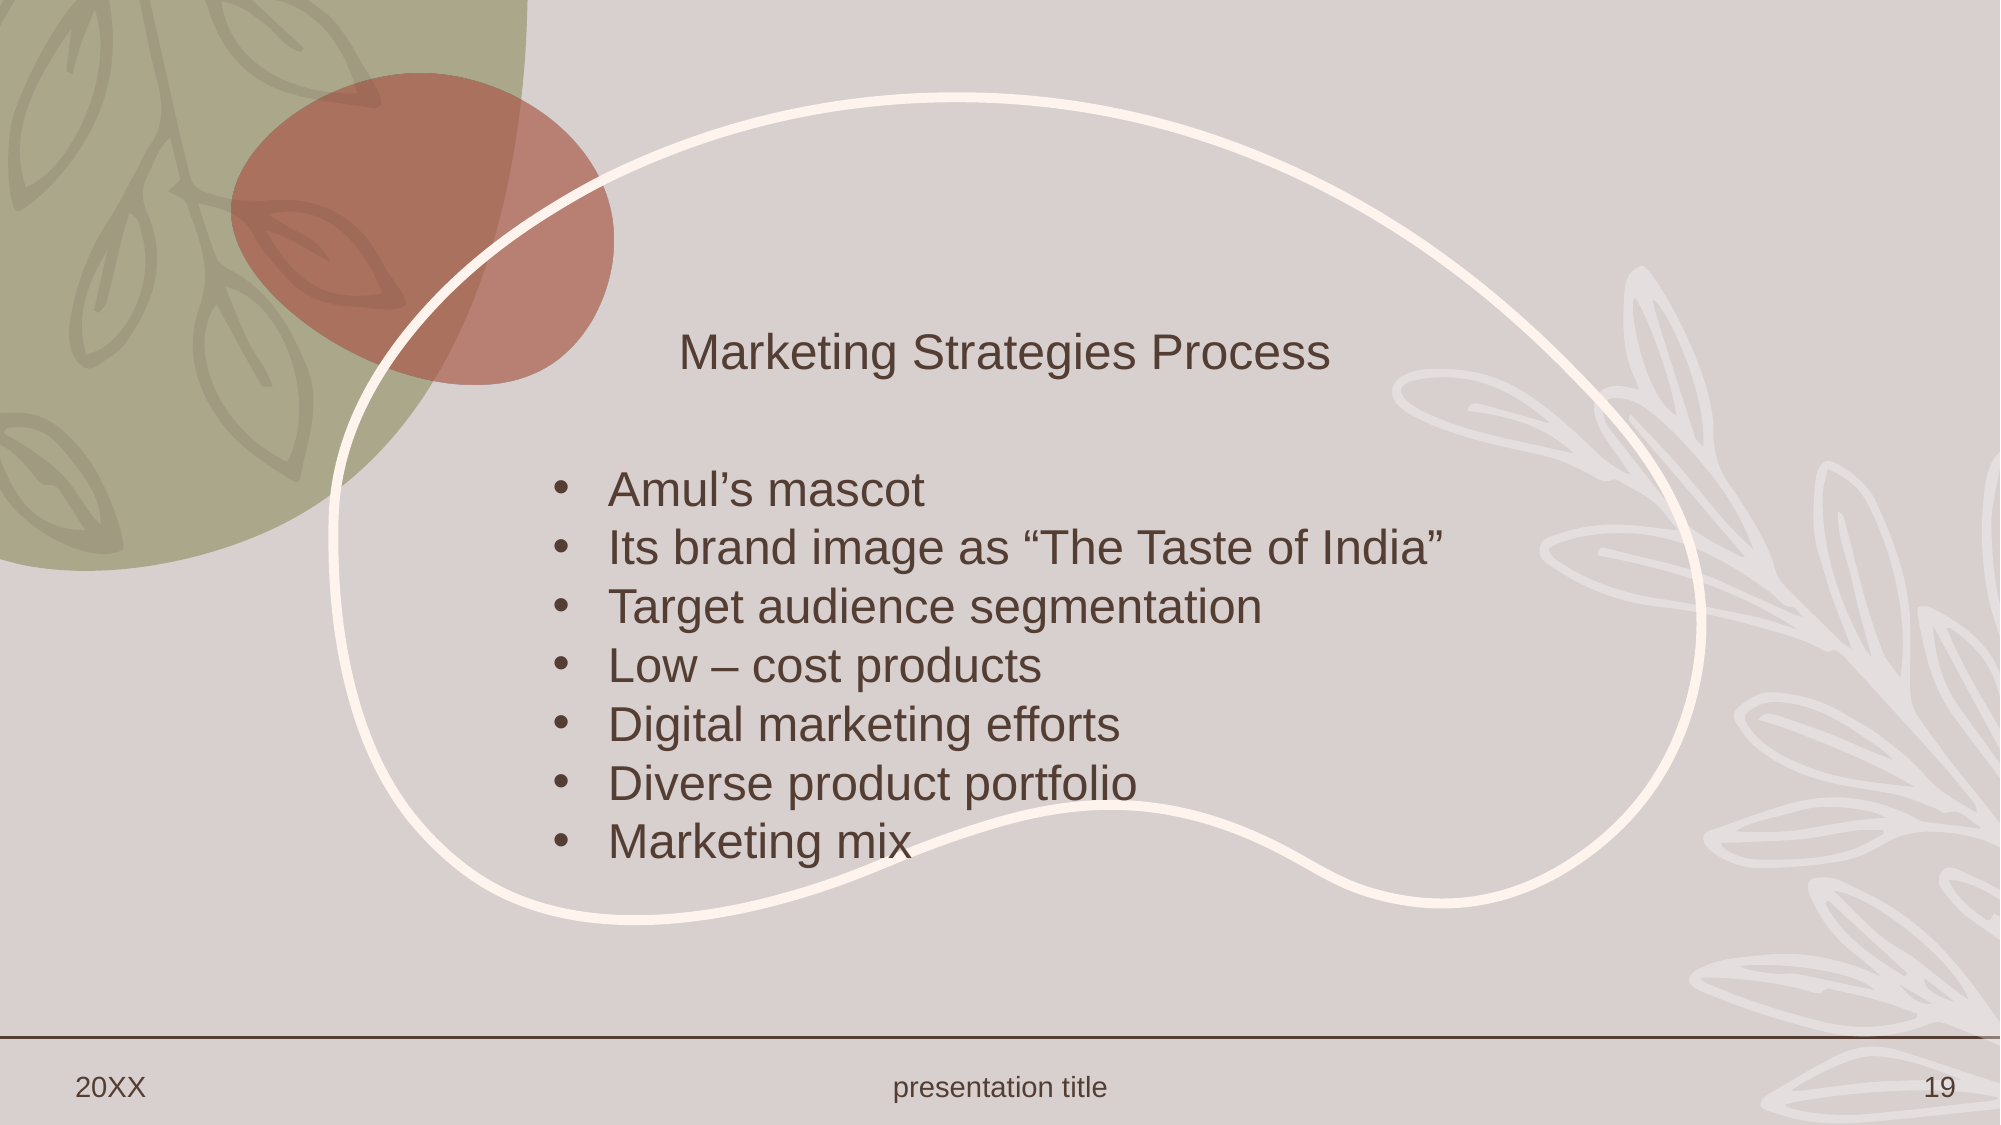

# Marketing Strategies Process
Amul’s mascot
Its brand image as “The Taste of India”
Target audience segmentation
Low – cost products
Digital marketing efforts
Diverse product portfolio
Marketing mix
20XX
presentation title
19